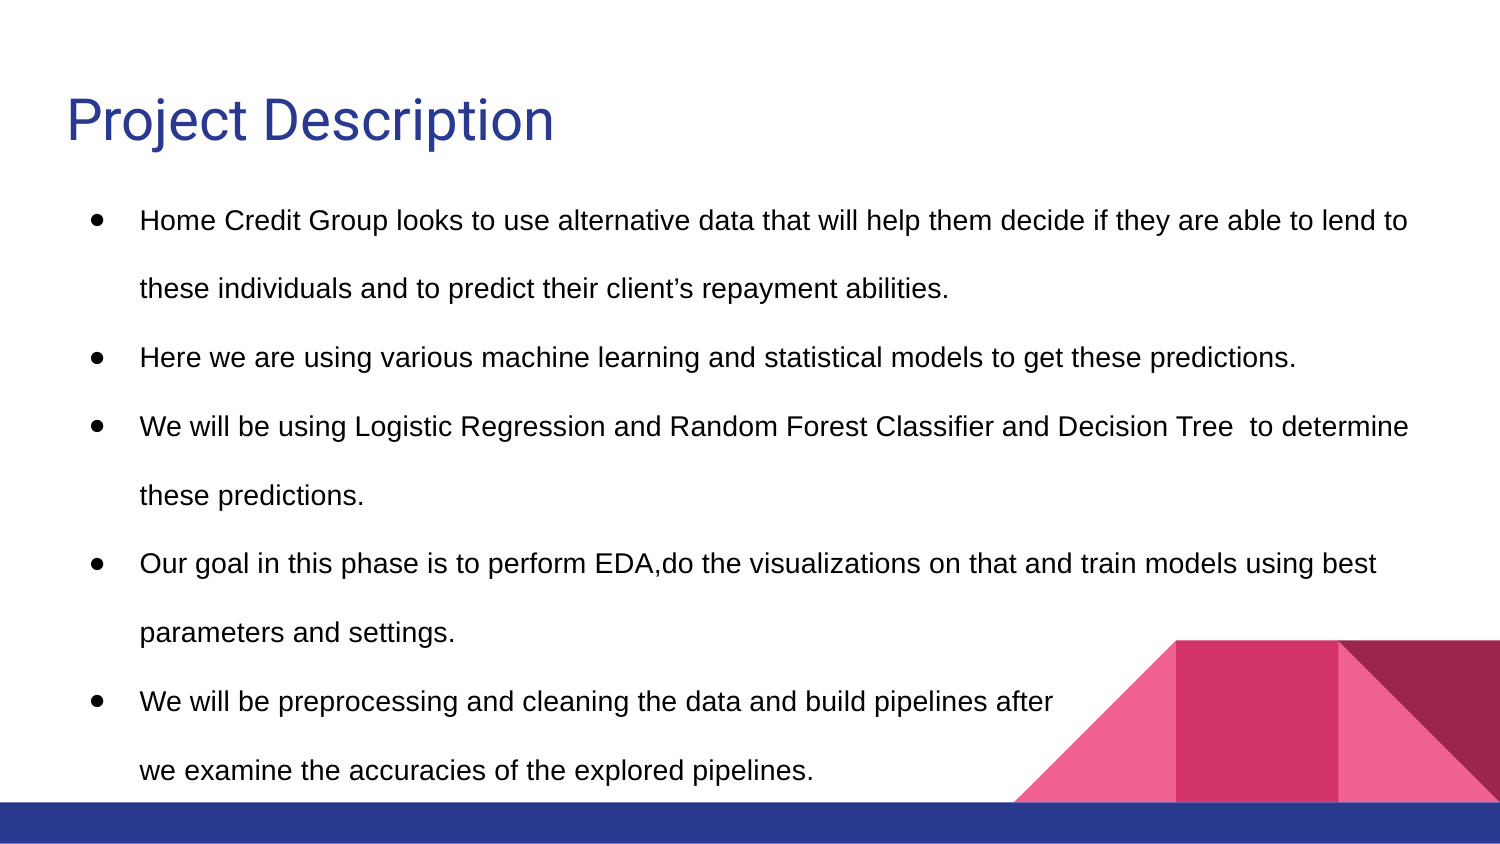

# Project Description
Home Credit Group looks to use alternative data that will help them decide if they are able to lend to these individuals and to predict their client’s repayment abilities.
Here we are using various machine learning and statistical models to get these predictions.
We will be using Logistic Regression and Random Forest Classifier and Decision Tree  to determine these predictions.
Our goal in this phase is to perform EDA,do the visualizations on that and train models using best parameters and settings.
We will be preprocessing and cleaning the data and build pipelines after
we examine the accuracies of the explored pipelines.